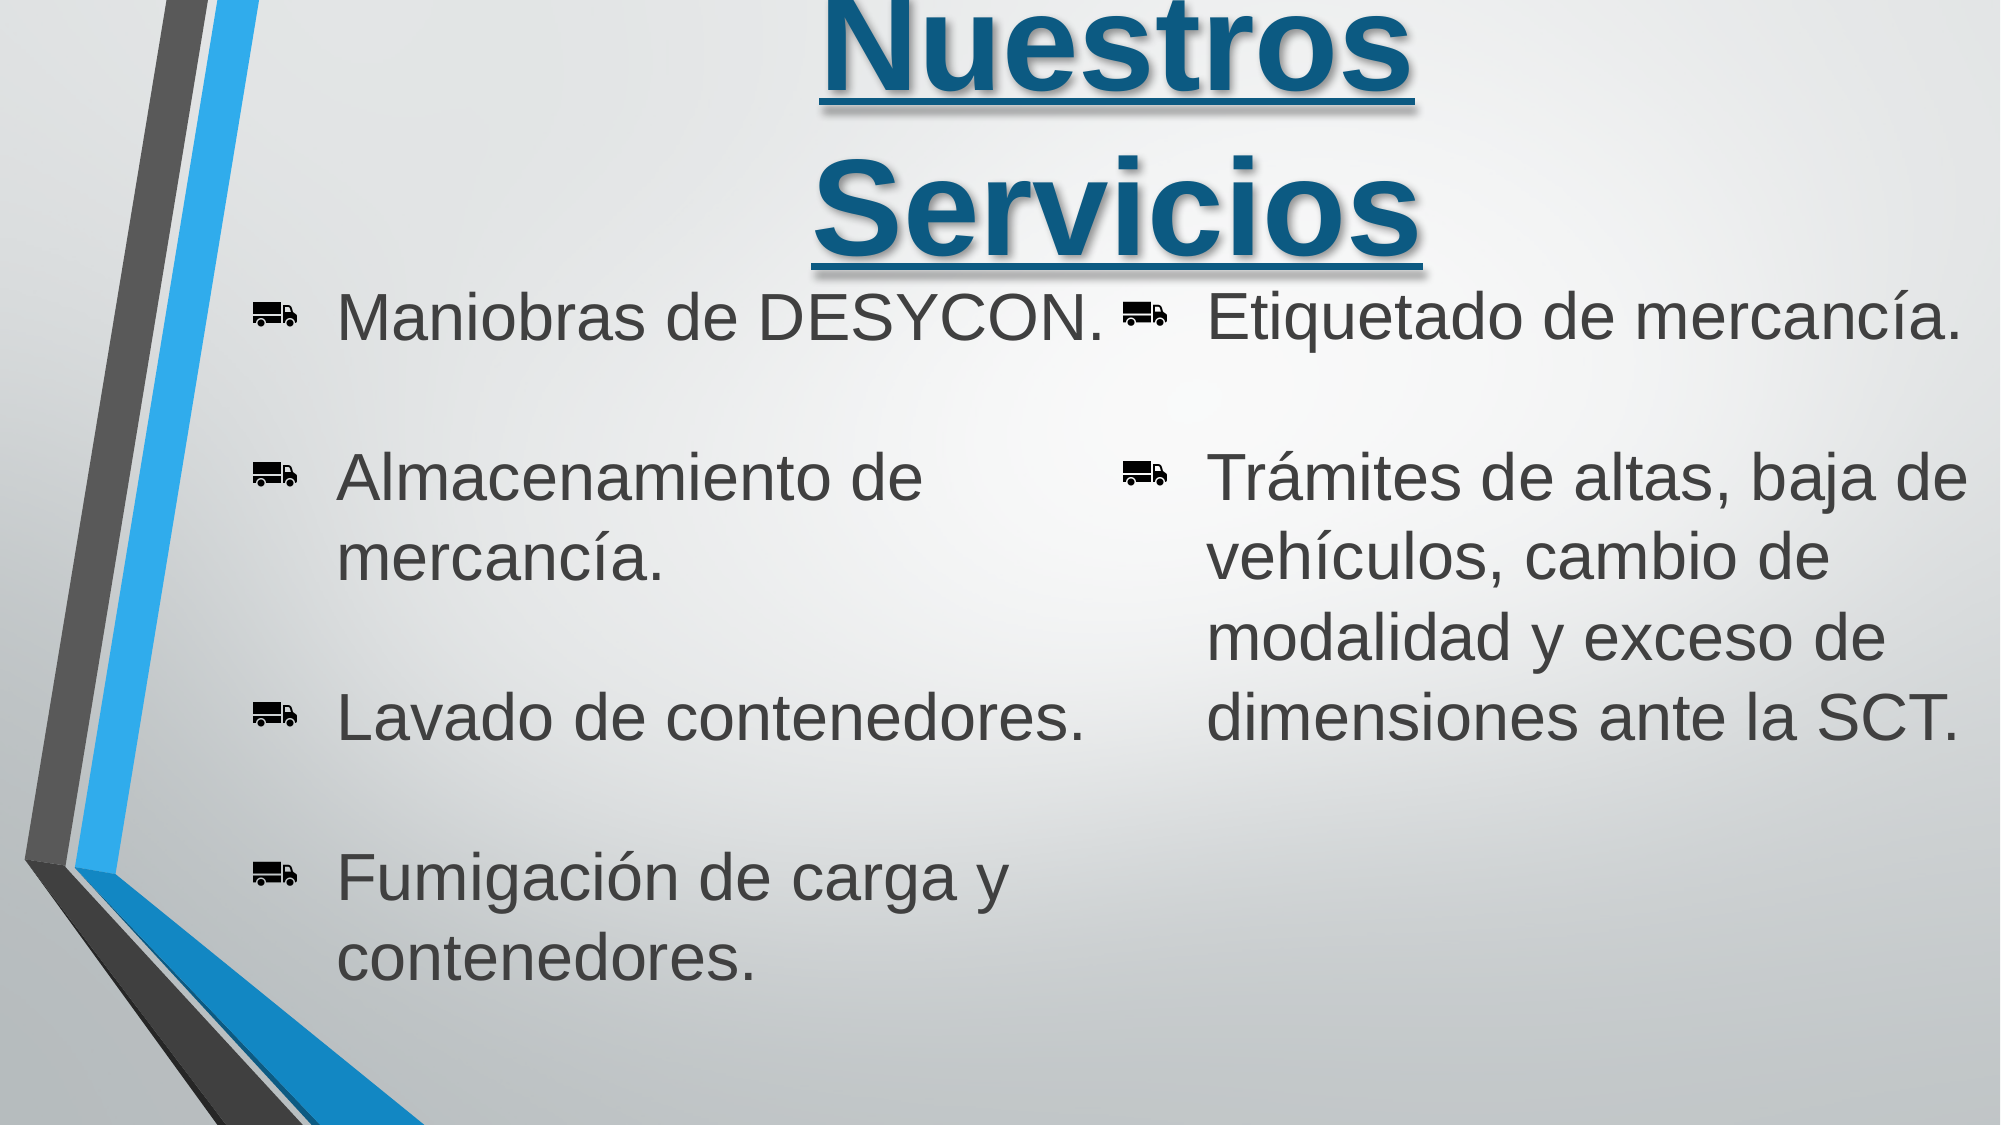

Nuestros Servicios
Etiquetado de mercancía.

Trámites de altas, baja de vehículos, cambio de modalidad y exceso de dimensiones ante la SCT.

Maniobras de DESYCON.

Almacenamiento de mercancía.

Lavado de contenedores.

Fumigación de carga y contenedores.